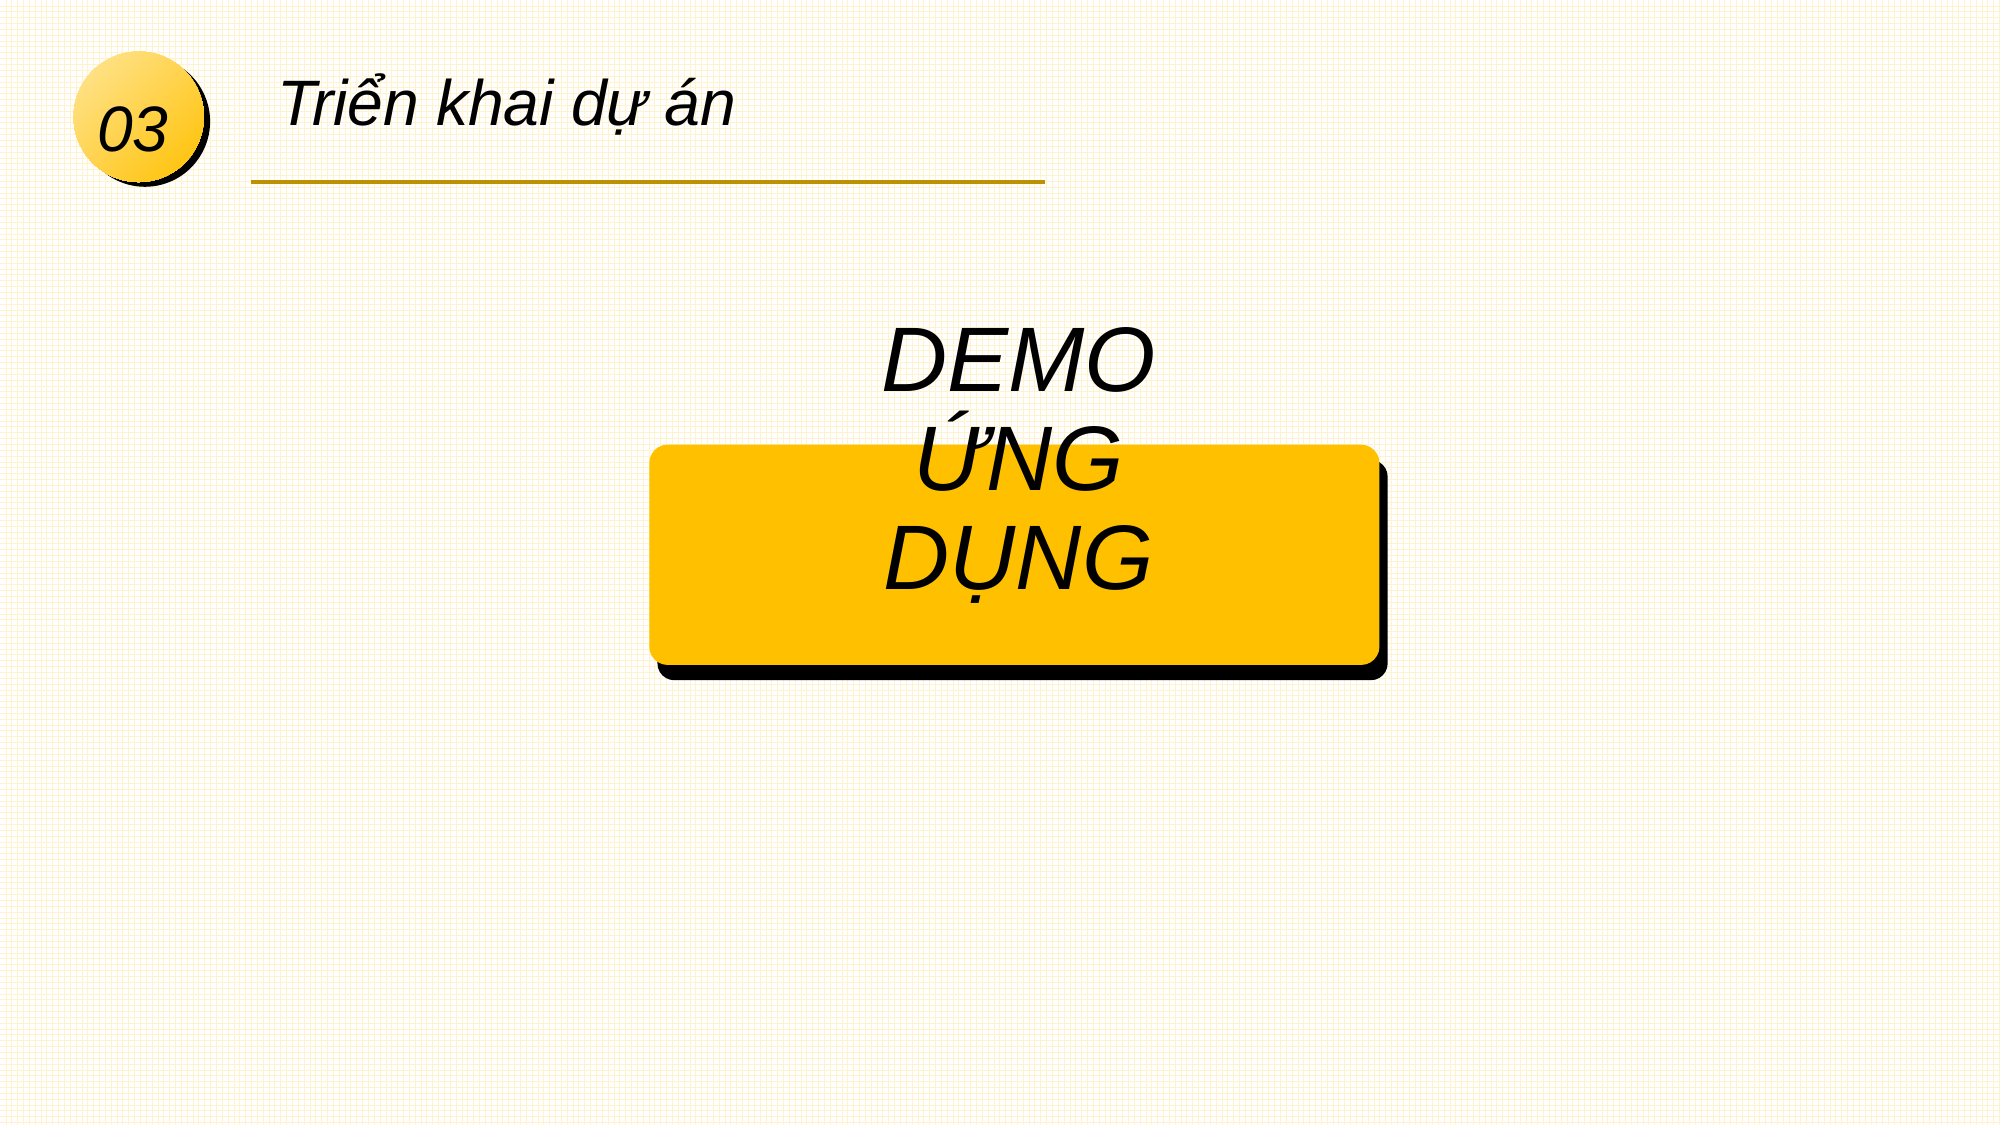

03

Triển khai dự án

DEMO ỨNG DỤNG